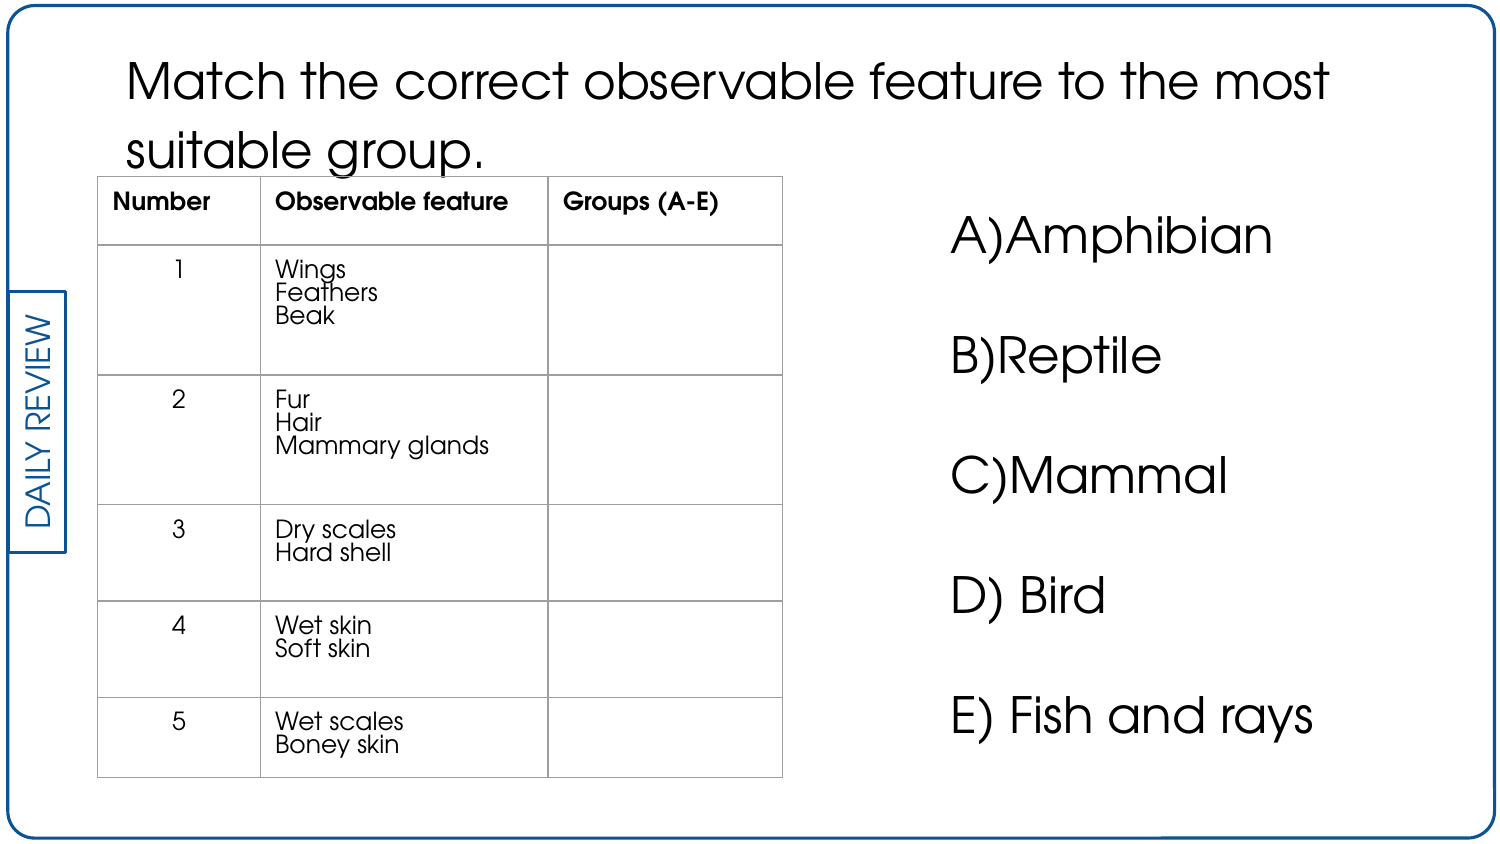

Match the correct observable feature to the most suitable group.
| Number | Observable feature | Groups (A-E) |
| --- | --- | --- |
| 1 | Wings Feathers Beak |  |
| 2 | Fur Hair Mammary glands |  |
| 3 | Dry scales Hard shell |  |
| 4 | Wet skin Soft skin |  |
| 5 | Wet scales Boney skin |  |
A)Amphibian

B)Reptile

C)Mammal

D) Bird

E) Fish and rays